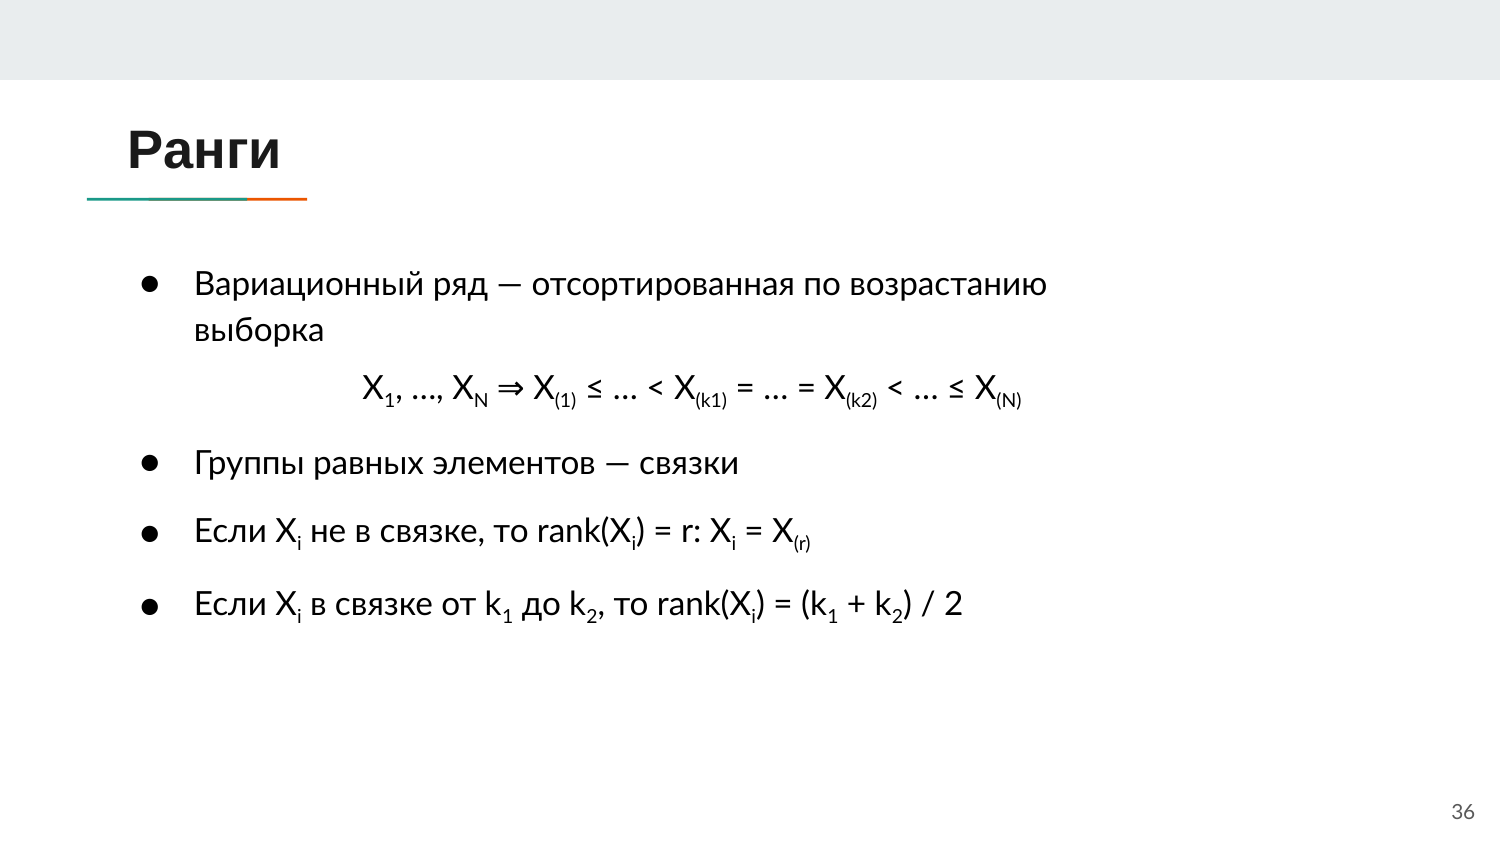

# Ранги
Вариационный ряд — отсортированная по возрастанию выборка

Группы равных элементов — связки
Если Xi не в связке, то rank(Xi) = r: Xi = X(r)
Если Xi в связке от k1 до k2, то rank(Xi) = (k1 + k2) / 2
X1, …, XN ⇒ X(1) ≤ … < X(k1) = … = X(k2) < … ≤ X(N)
36